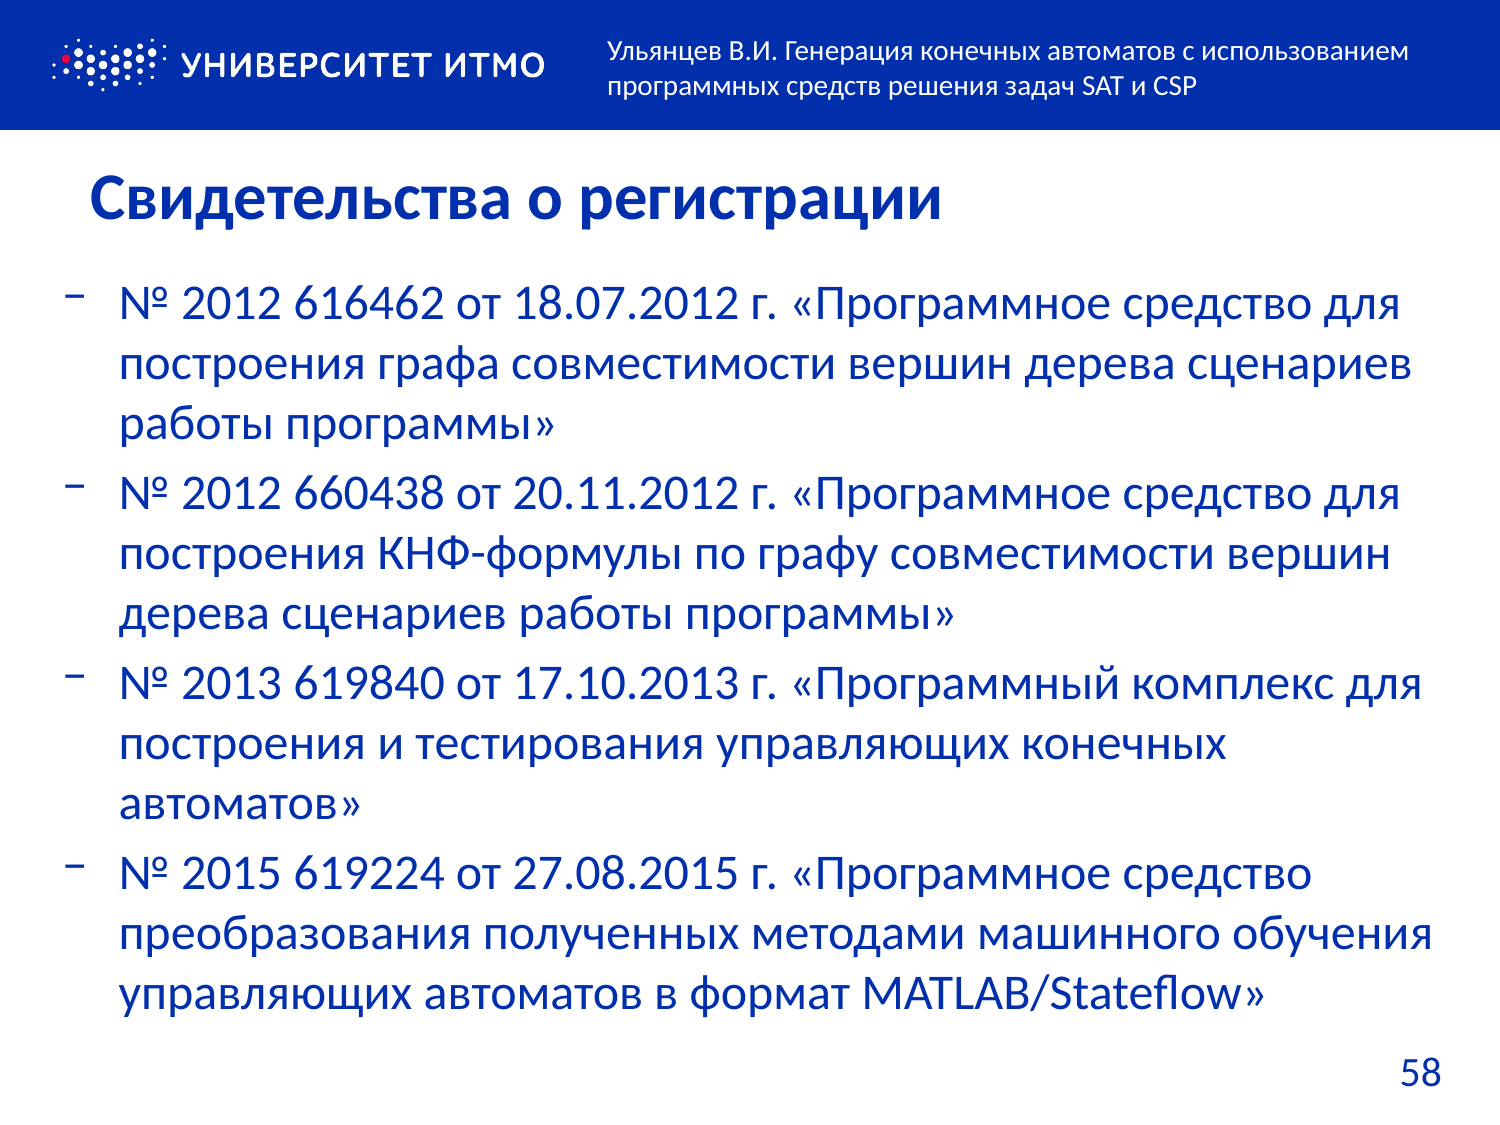

Ульянцев В.И. Генерация конечных автоматов с использованием программных средств решения задач SAT и CSP
# Свидетельства о регистрации
№ 2012 616462 от 18.07.2012 г. «Программное средство для построения графа совместимости вершин дерева сценариев работы программы»
№ 2012 660438 от 20.11.2012 г. «Программное средство для построения КНФ-формулы по графу совместимости вершин дерева сценариев работы программы»
№ 2013 619840 от 17.10.2013 г. «Программный комплекс для построения и тестирования управляющих конечных автоматов»
№ 2015 619224 от 27.08.2015 г. «Программное средство преобразования полученных методами машинного обучения управляющих автоматов в формат MATLAB/Stateflow»